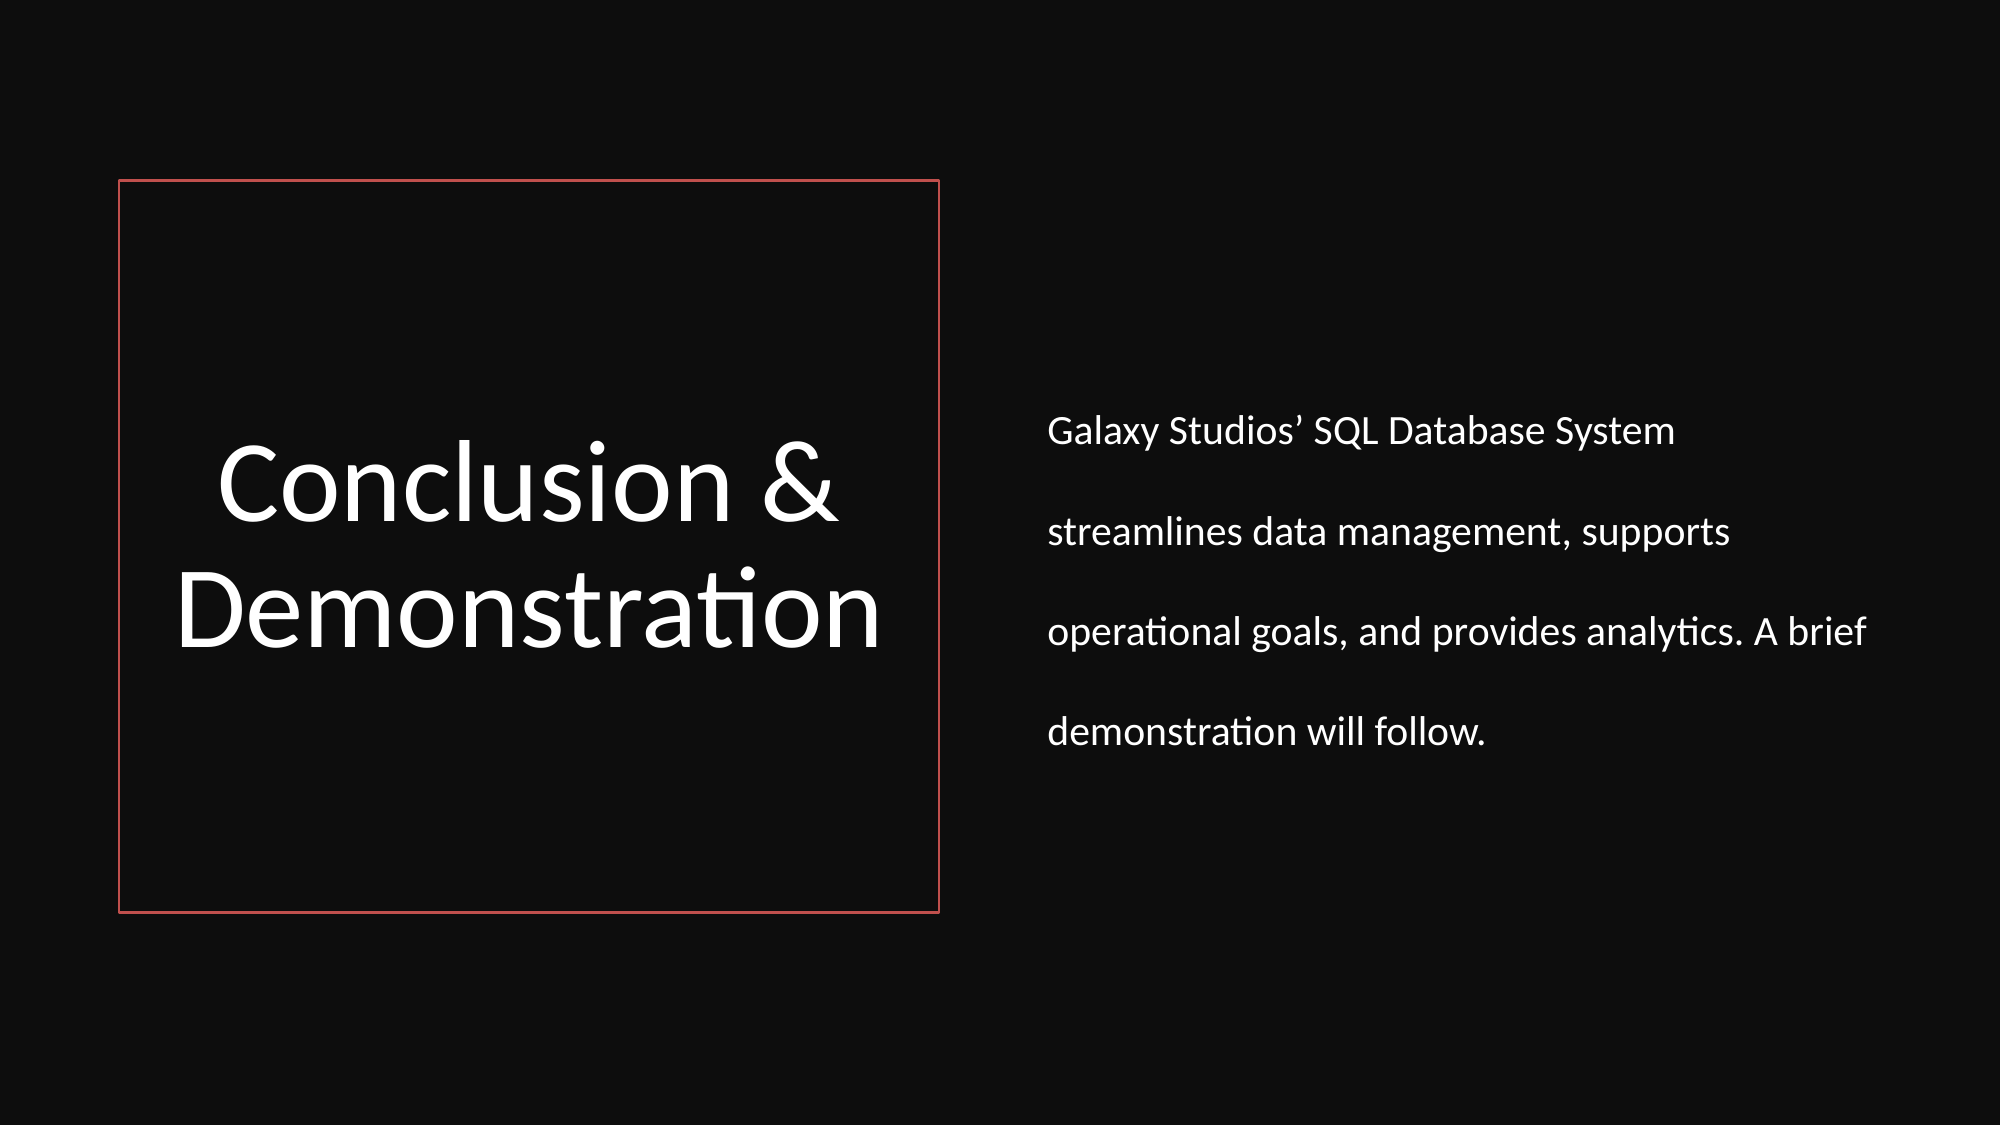

Galaxy Studios’ SQL Database System streamlines data management, supports operational goals, and provides analytics. A brief demonstration will follow.

# Conclusion & Demonstration